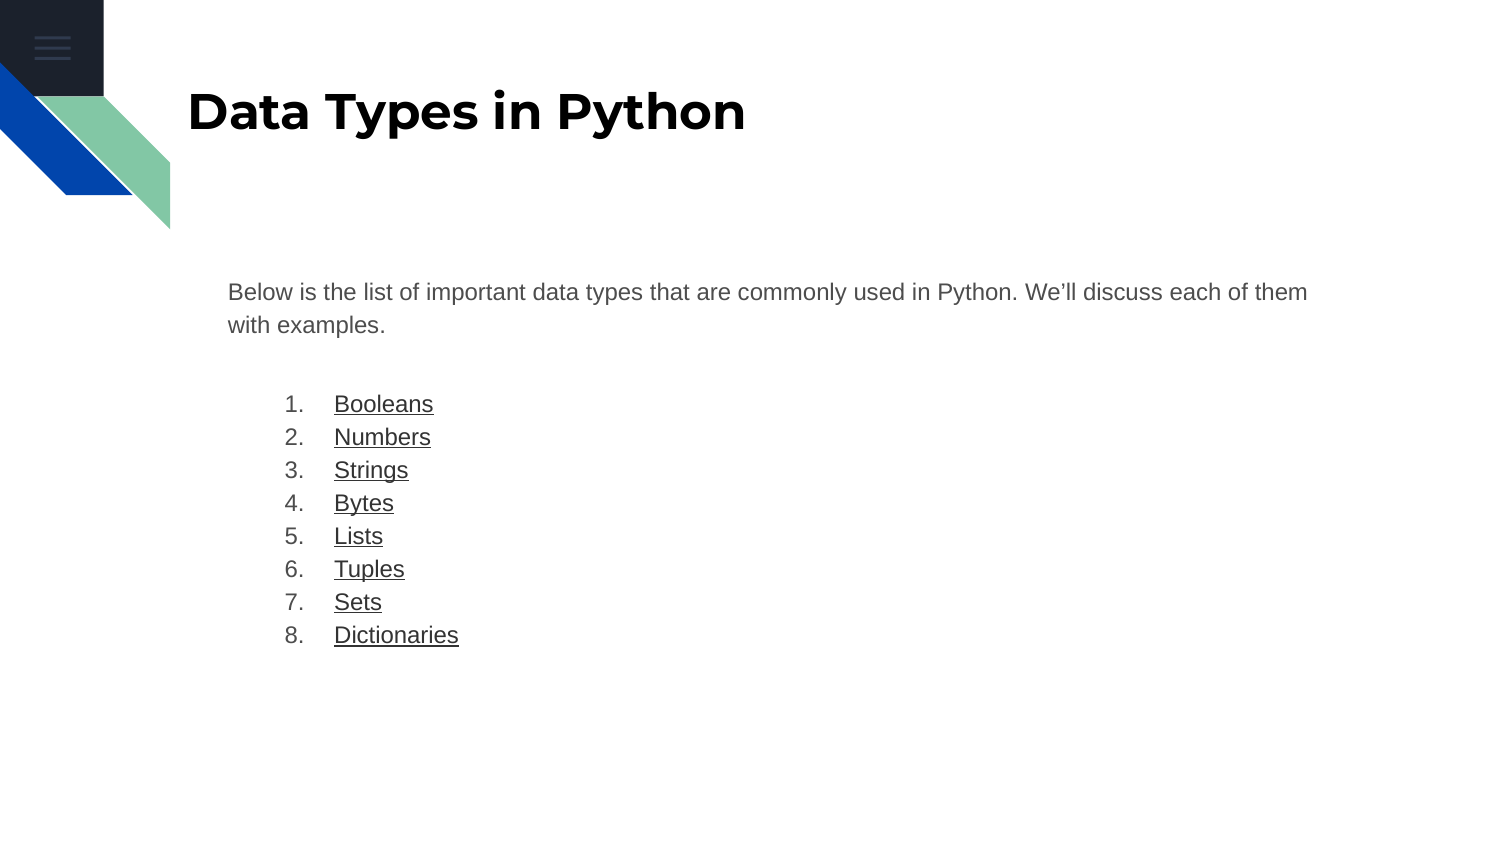

# Data Types in Python
Below is the list of important data types that are commonly used in Python. We’ll discuss each of them with examples.
Booleans
Numbers
Strings
Bytes
Lists
Tuples
Sets
Dictionaries